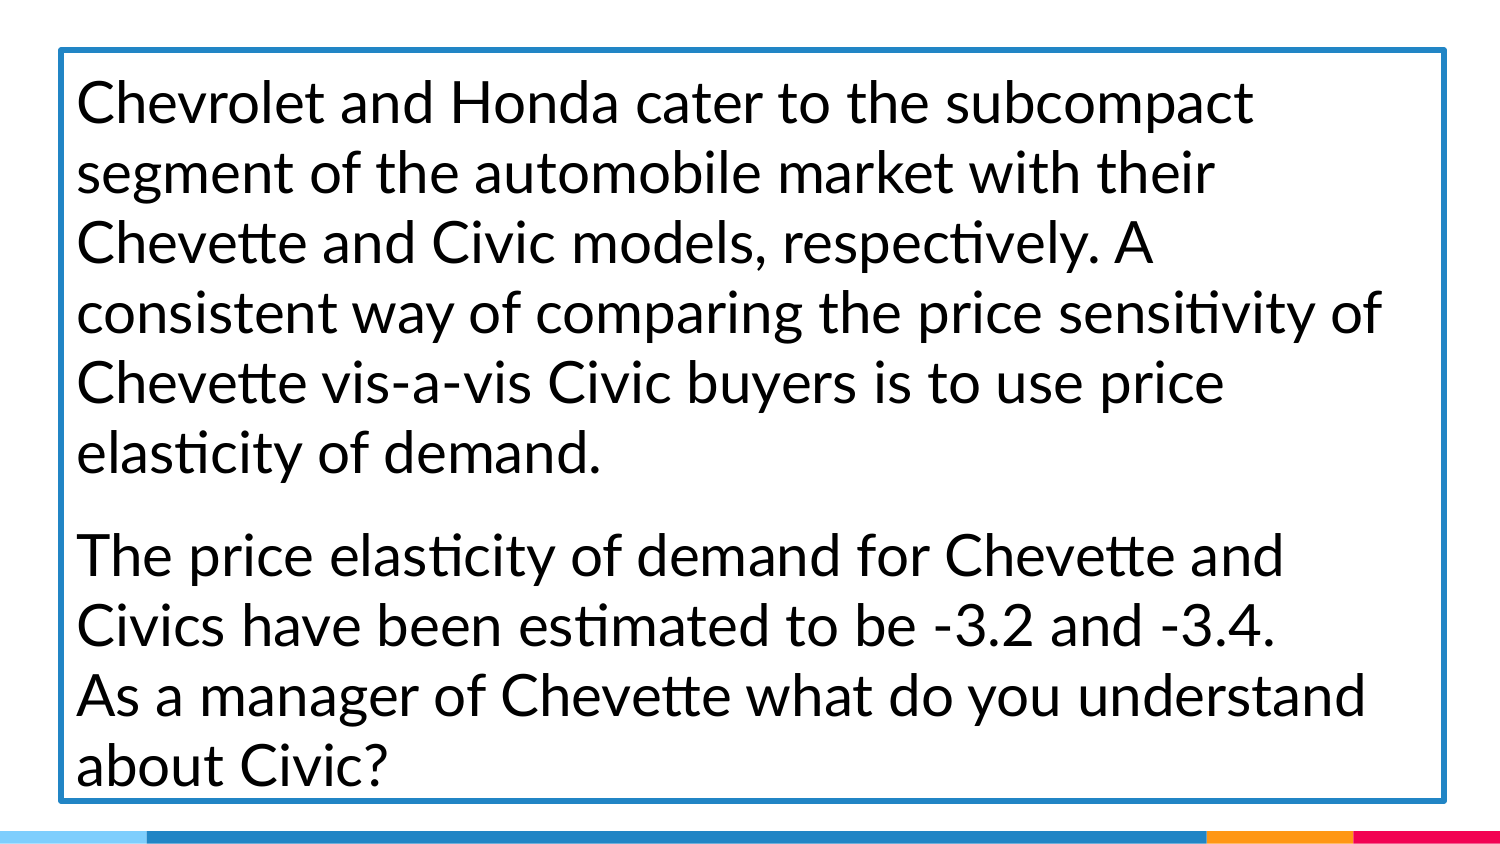

Chevrolet and Honda cater to the subcompact segment of the automobile market with their Chevette and Civic models, respectively. A consistent way of comparing the price sensitivity of Chevette vis-a-vis Civic buyers is to use price elasticity of demand.

The price elasticity of demand for Chevette and Civics have been estimated to be -3.2 and -3.4.
As a manager of Chevette what do you understand about Civic?